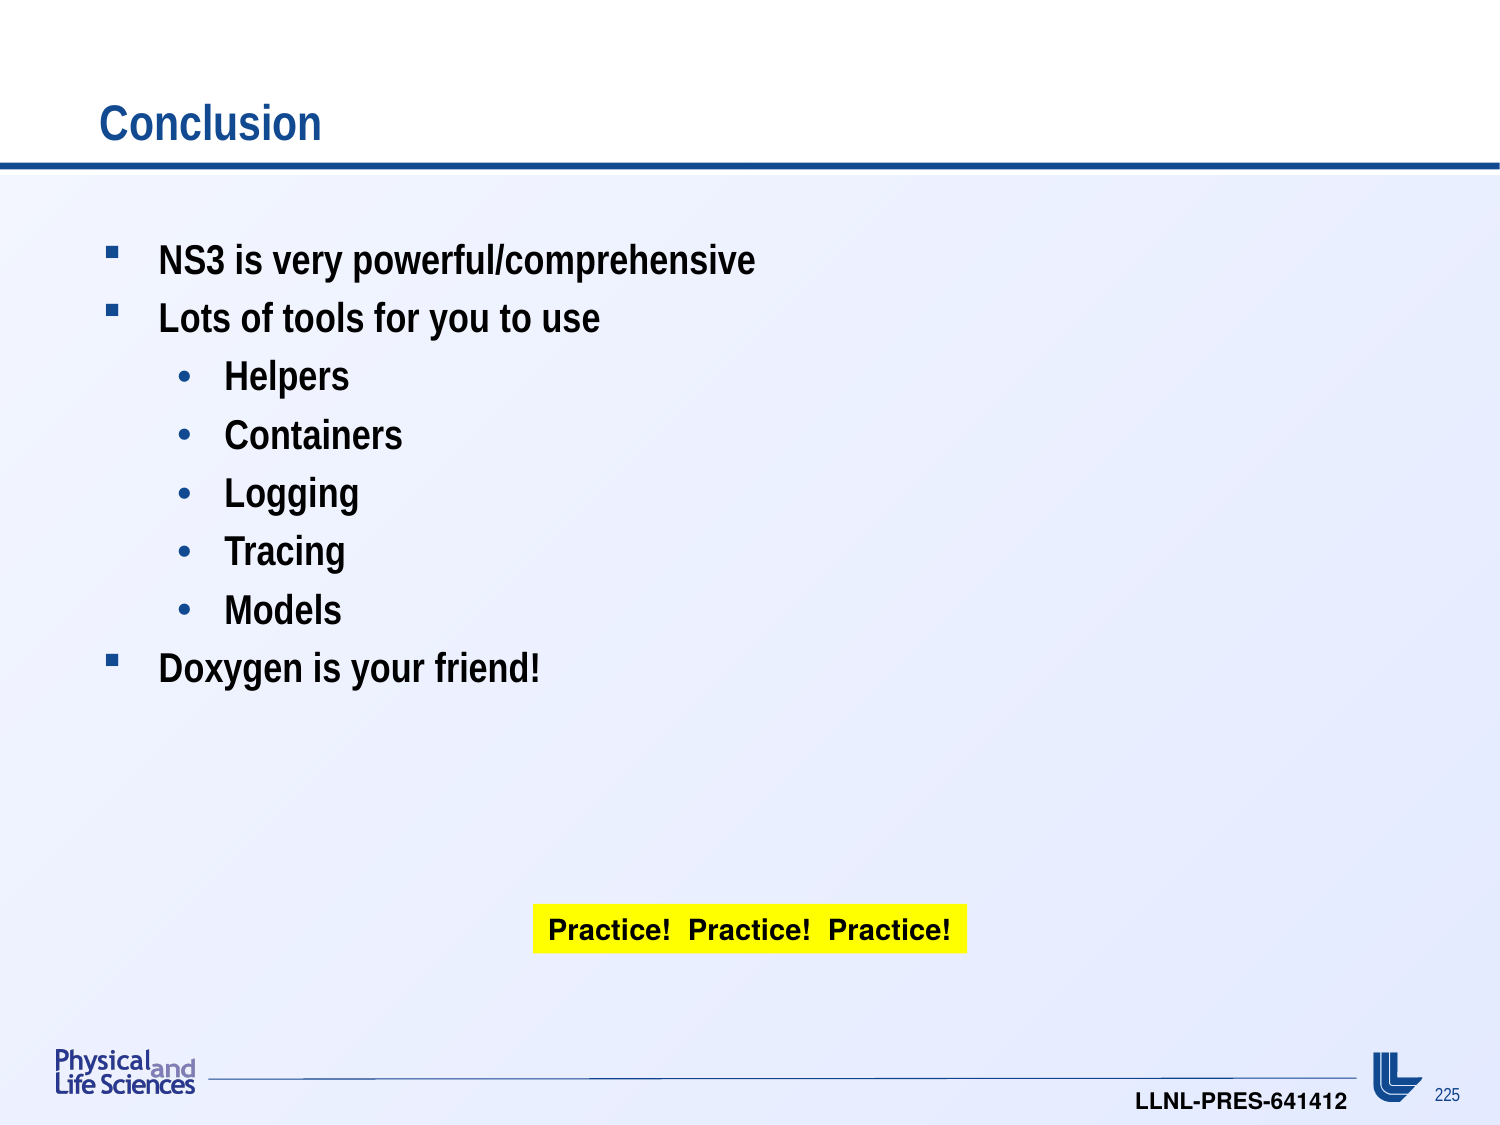

# Conclusion
NS3 is very powerful/comprehensive
Lots of tools for you to use
Helpers
Containers
Logging
Tracing
Models
Doxygen is your friend!

Practice!  Practice!  Practice!